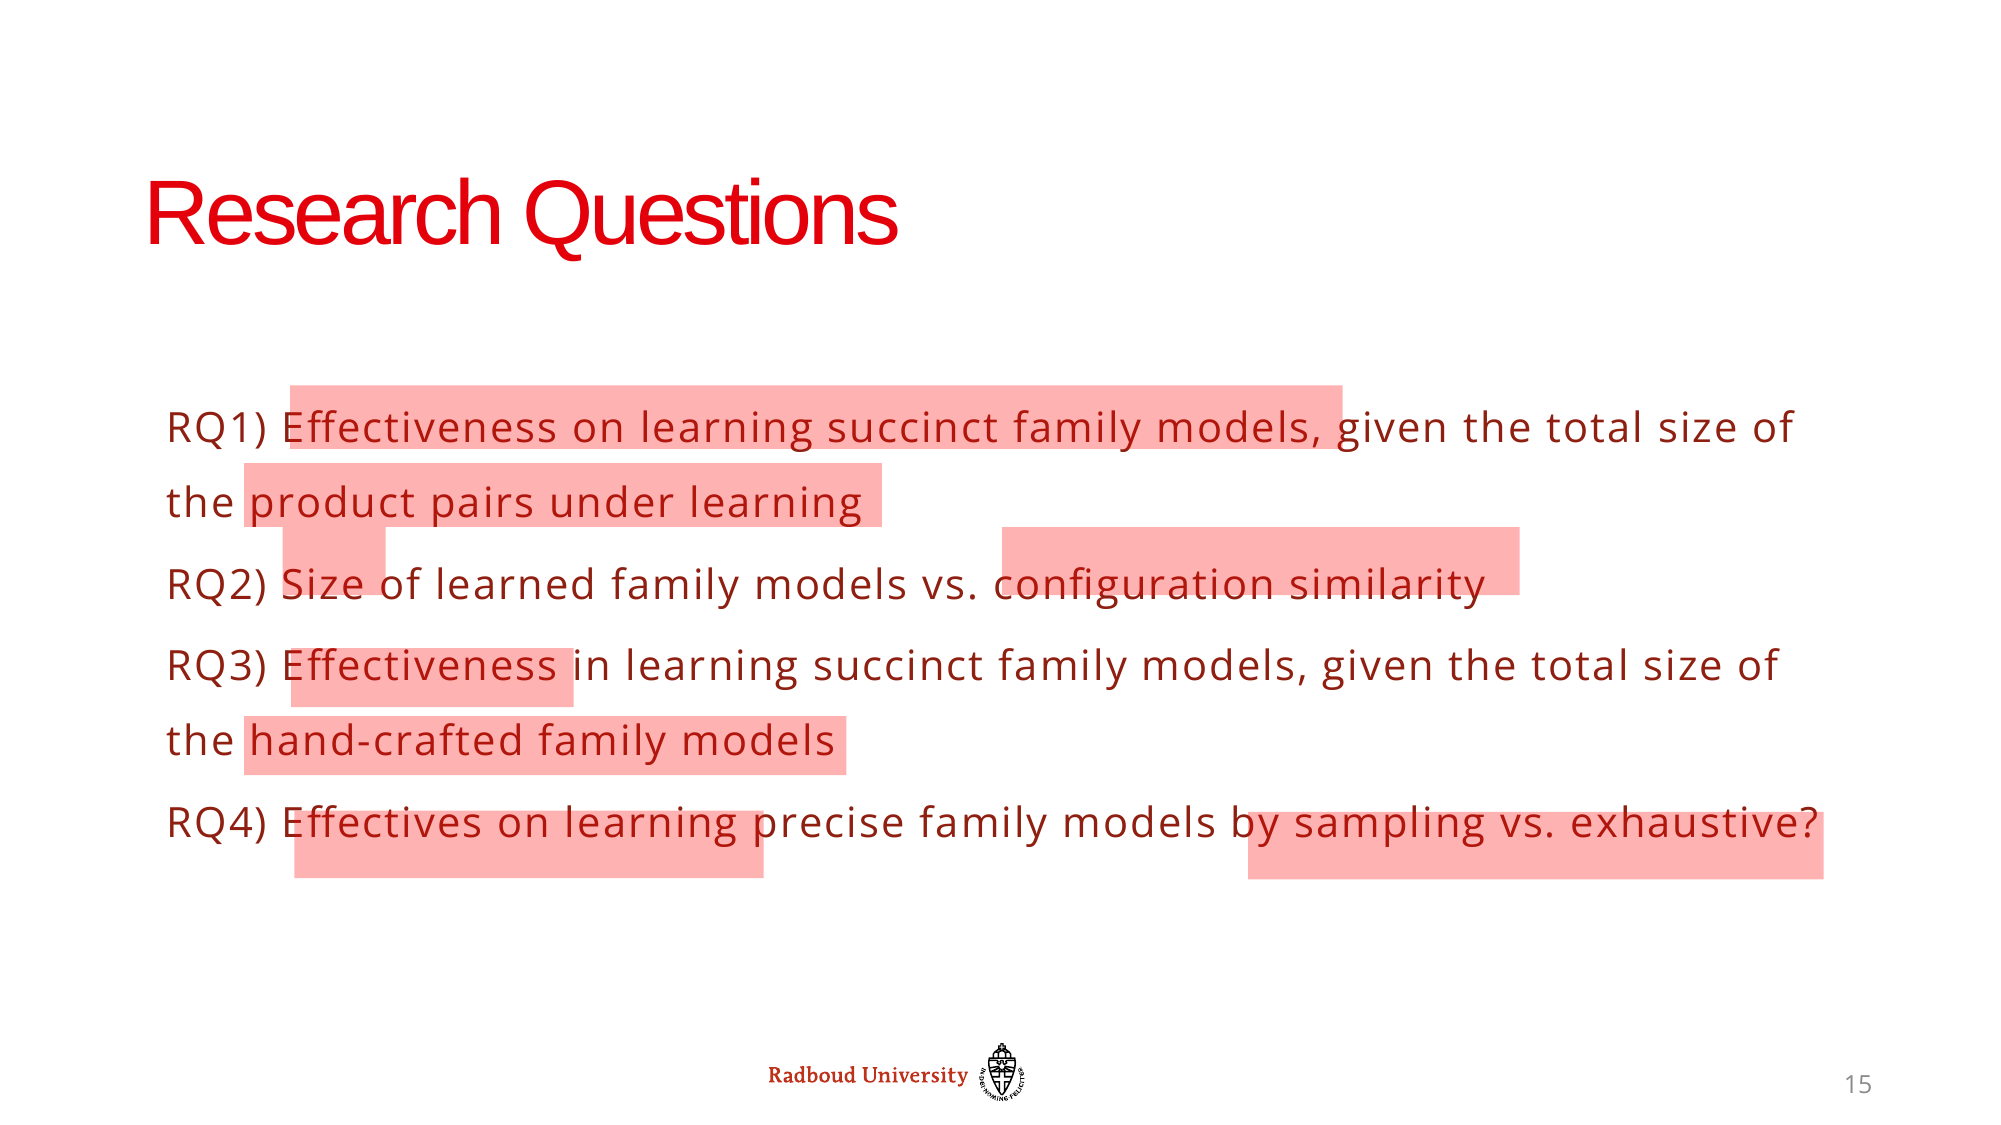

# Research Questions
RQ1) Effectiveness on learning succinct family models, given the total size of the product pairs under learning
RQ2) Size of learned family models vs. configuration similarity
RQ3) Effectiveness in learning succinct family models, given the total size of the hand-crafted family models
RQ4) Effectives on learning precise family models by sampling vs. exhaustive?

15